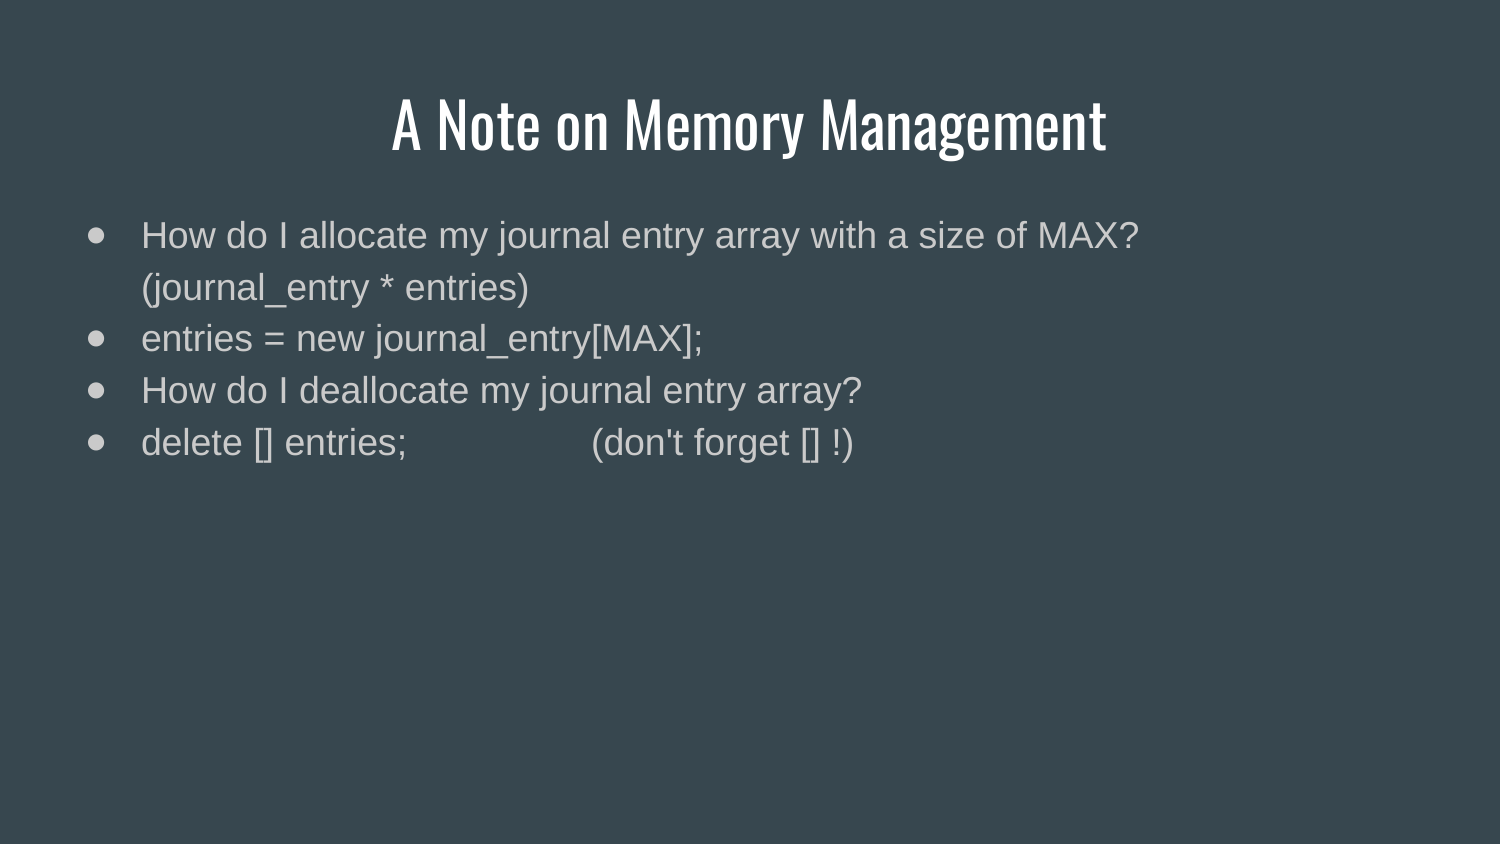

# A Note on Memory Management
How do I allocate my journal entry array with a size of MAX?
(journal_entry * entries)
entries = new journal_entry[MAX];
How do I deallocate my journal entry array?
delete [] entries; 		(don't forget [] !)